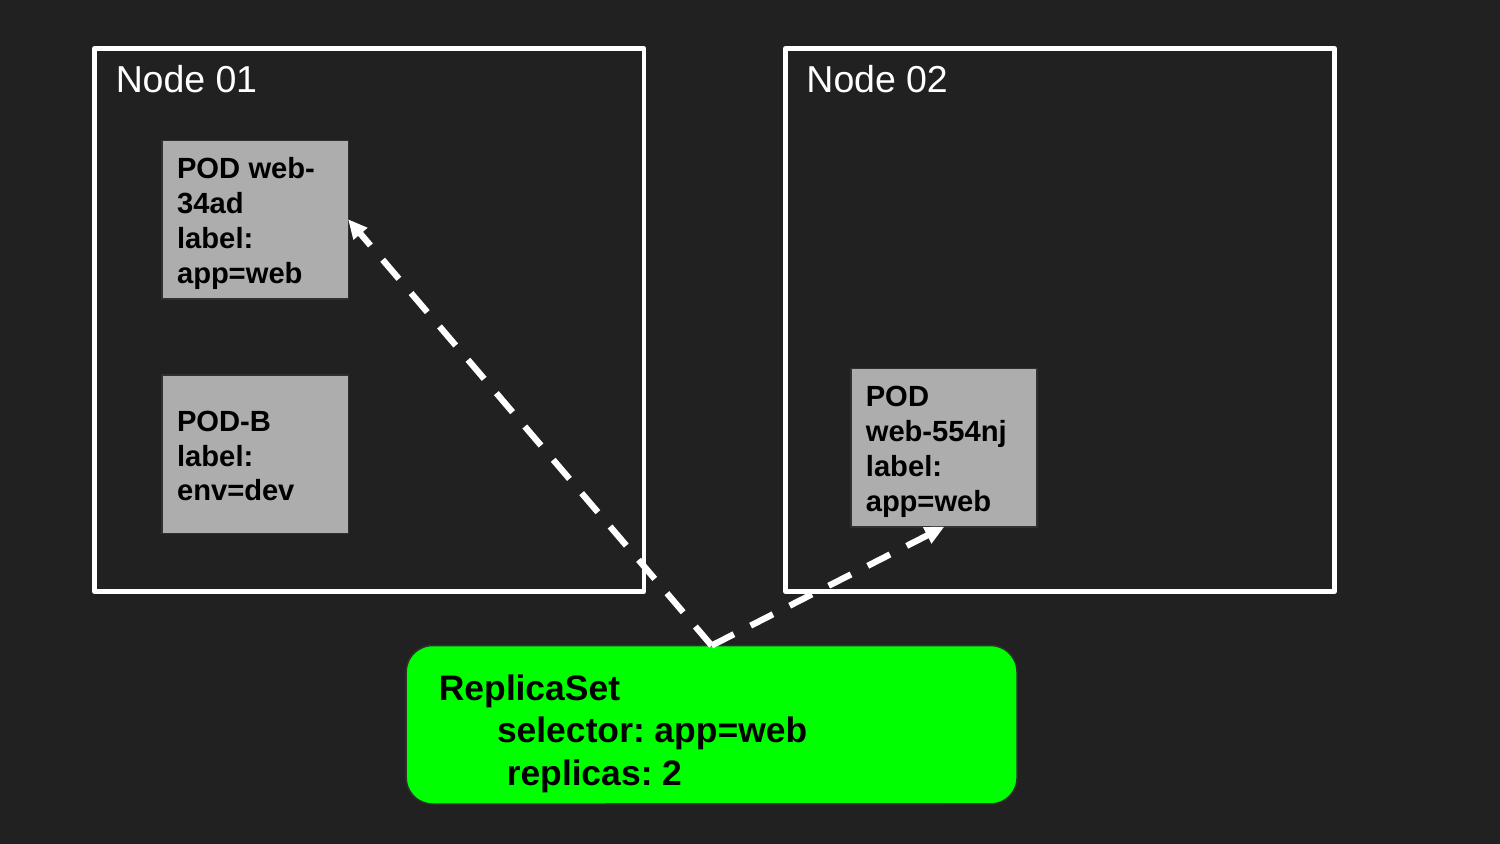

Node 01
  Node 02
POD web-34ad
label:
app=web
POD
web-554nj
label:
app=web

POD-B
label:
env=dev

 ReplicaSet
       selector: app=web
        replicas: 2